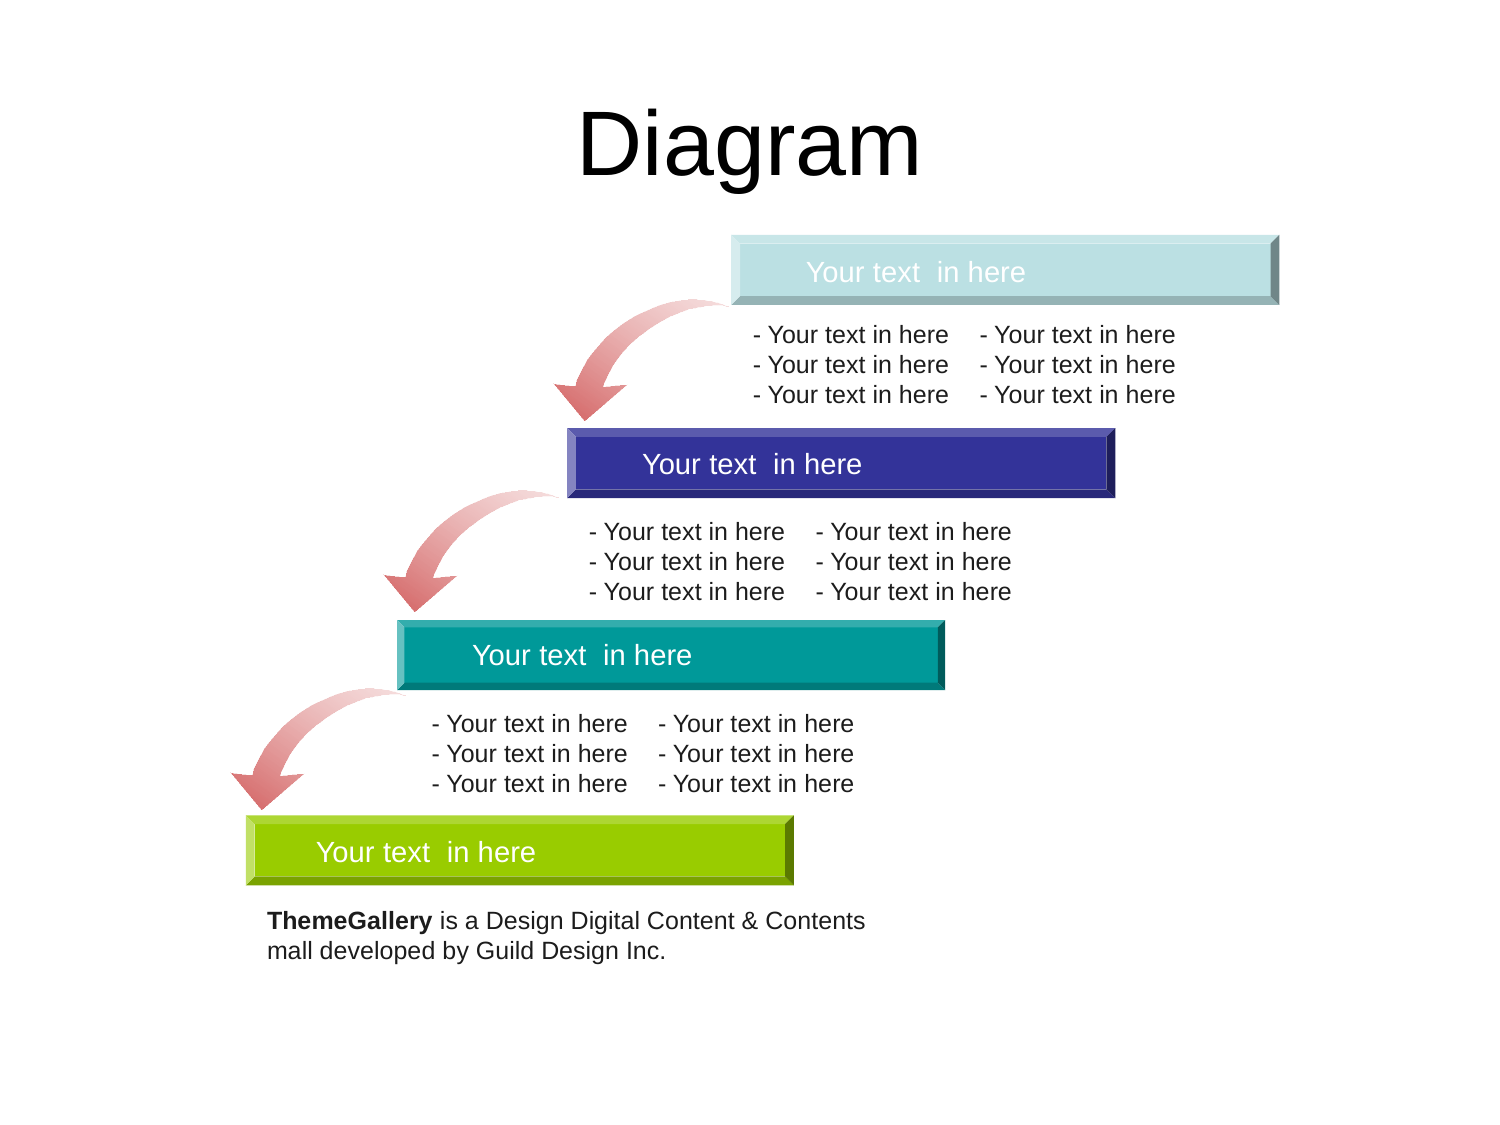

# Diagram

Your text  in here

 - Your text in here
 - Your text in here
 - Your text in here
 - Your text in here
 - Your text in here
 - Your text in here

Your text  in here

 - Your text in here
 - Your text in here
 - Your text in here
 - Your text in here
 - Your text in here
 - Your text in here

Your text  in here

 - Your text in here
 - Your text in here
 - Your text in here
 - Your text in here
 - Your text in here
 - Your text in here

Your text  in here
ThemeGallery is a Design Digital Content & Contents mall developed by Guild Design Inc.